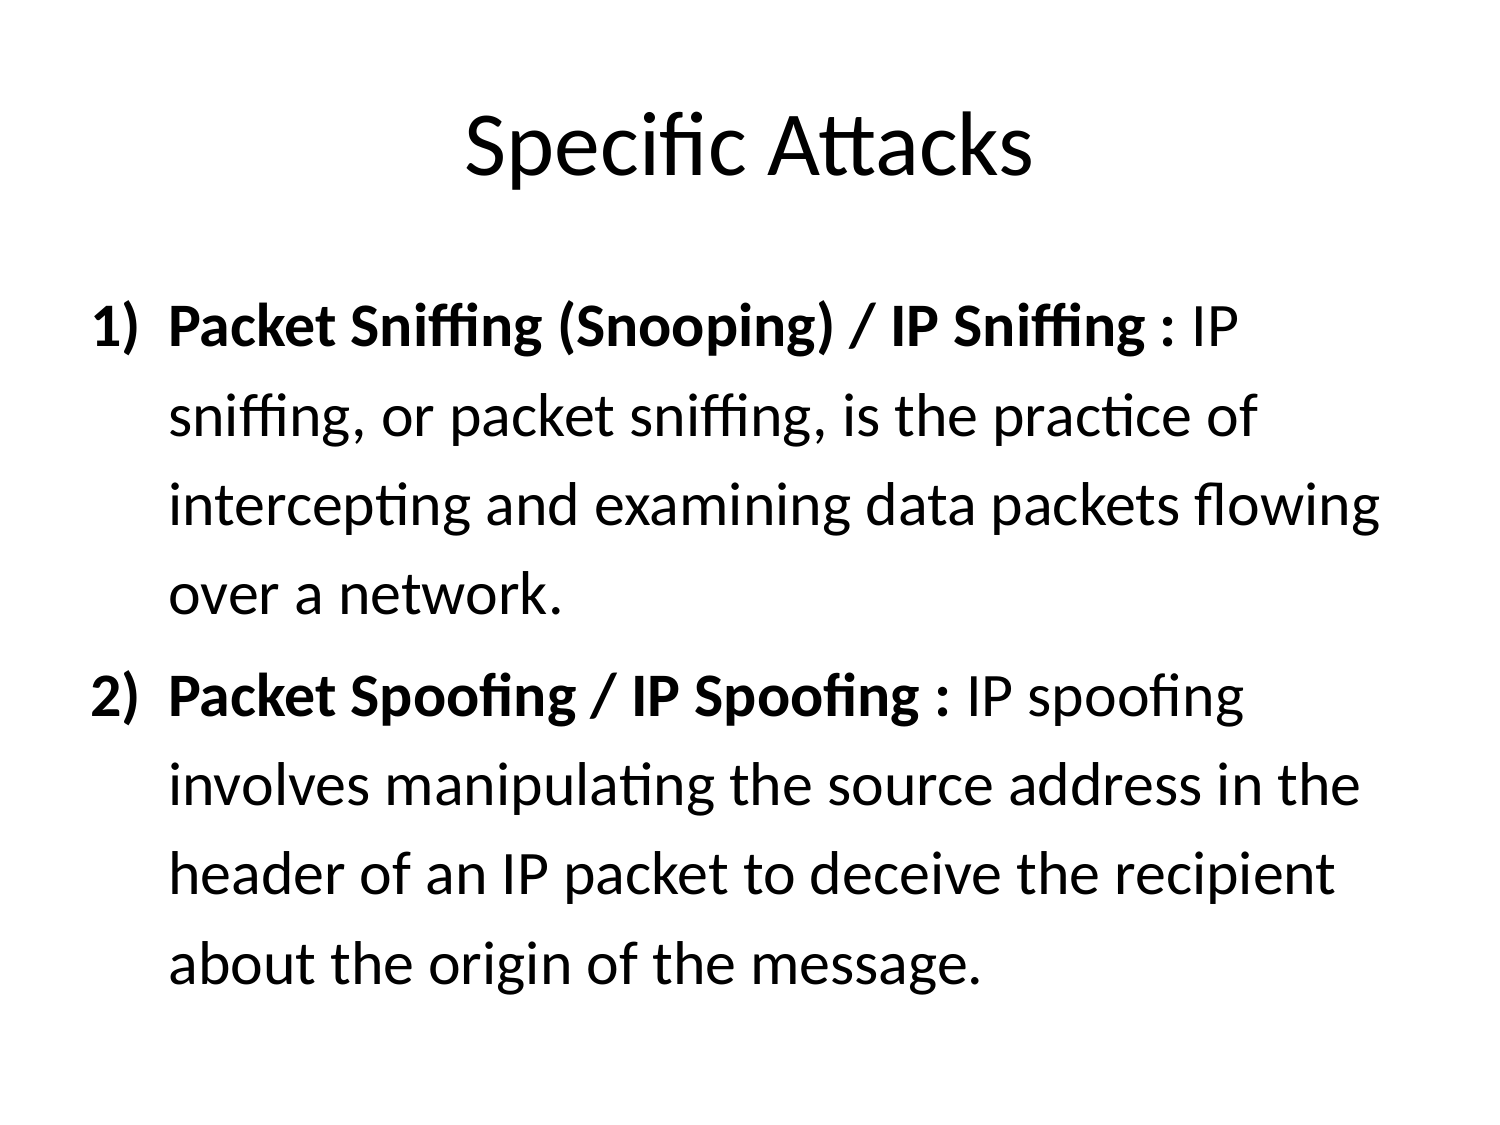

# Specific Attacks
Packet Sniffing (Snooping) / IP Sniffing : IP sniffing, or packet sniffing, is the practice of intercepting and examining data packets flowing over a network.
Packet Spoofing / IP Spoofing : IP spoofing involves manipulating the source address in the header of an IP packet to deceive the recipient about the origin of the message.